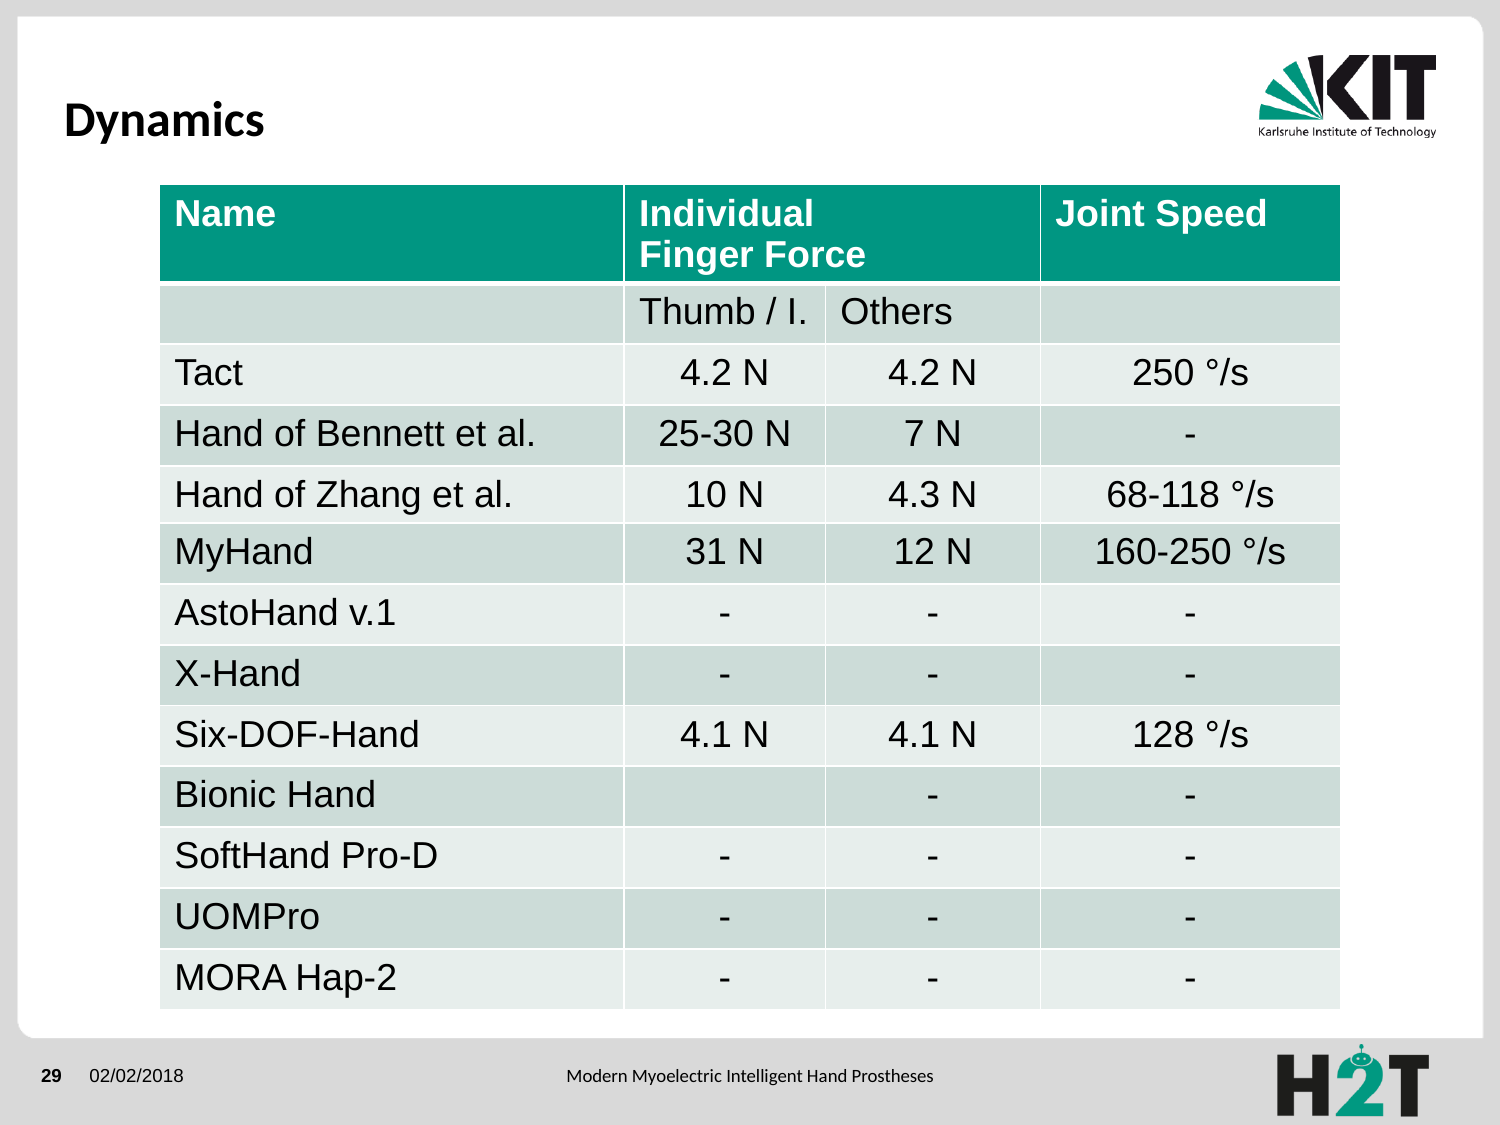

# Dynamics
| Name | Individual Finger Force |  | Joint Speed |
| --- | --- | --- | --- |
|  | Thumb / I. | Others |  |
| Tact | 4.2 N | 4.2 N | 250 °/s |
| Hand of Bennett et al. | 25-30 N | 7 N | - |
| Hand of Zhang et al. | 10 N | 4.3 N | 68-118 °/s |
| MyHand | 31 N | 12 N | 160-250 °/s |
| AstoHand v.1 | - | - | - |
| X-Hand | - | - | - |
| Six-DOF-Hand | 4.1 N | 4.1 N | 128 °/s |
| Bionic Hand |  | - | - |
| SoftHand Pro-D | - | - | - |
| UOMPro | - | - | - |
| MORA Hap-2 | - | - | - |